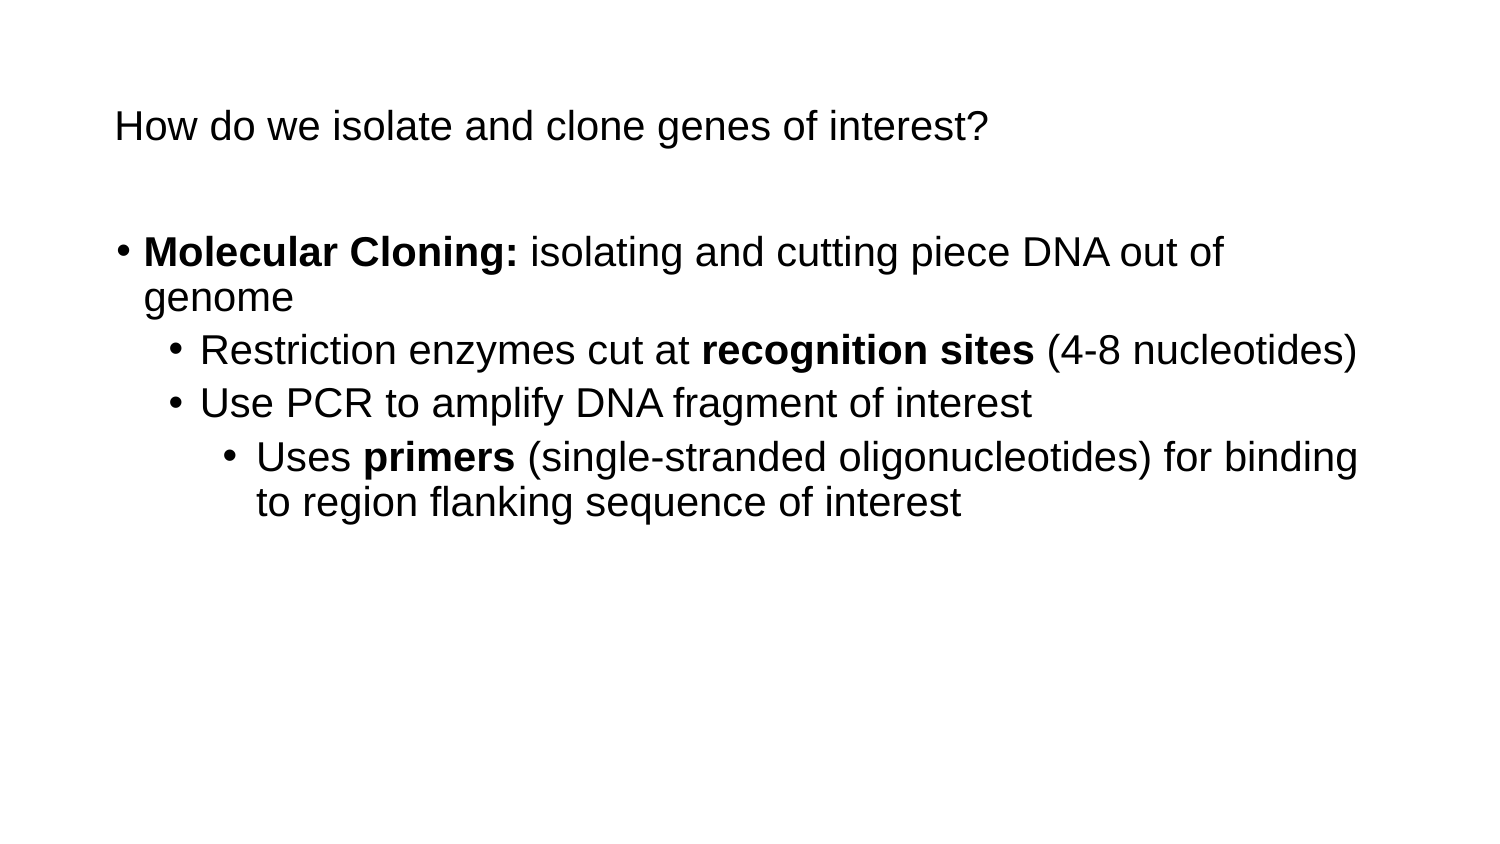

# How do we isolate and clone genes of interest?
Molecular Cloning: isolating and cutting piece DNA out of genome
Restriction enzymes cut at recognition sites (4-8 nucleotides)
Use PCR to amplify DNA fragment of interest
Uses primers (single-stranded oligonucleotides) for binding to region flanking sequence of interest